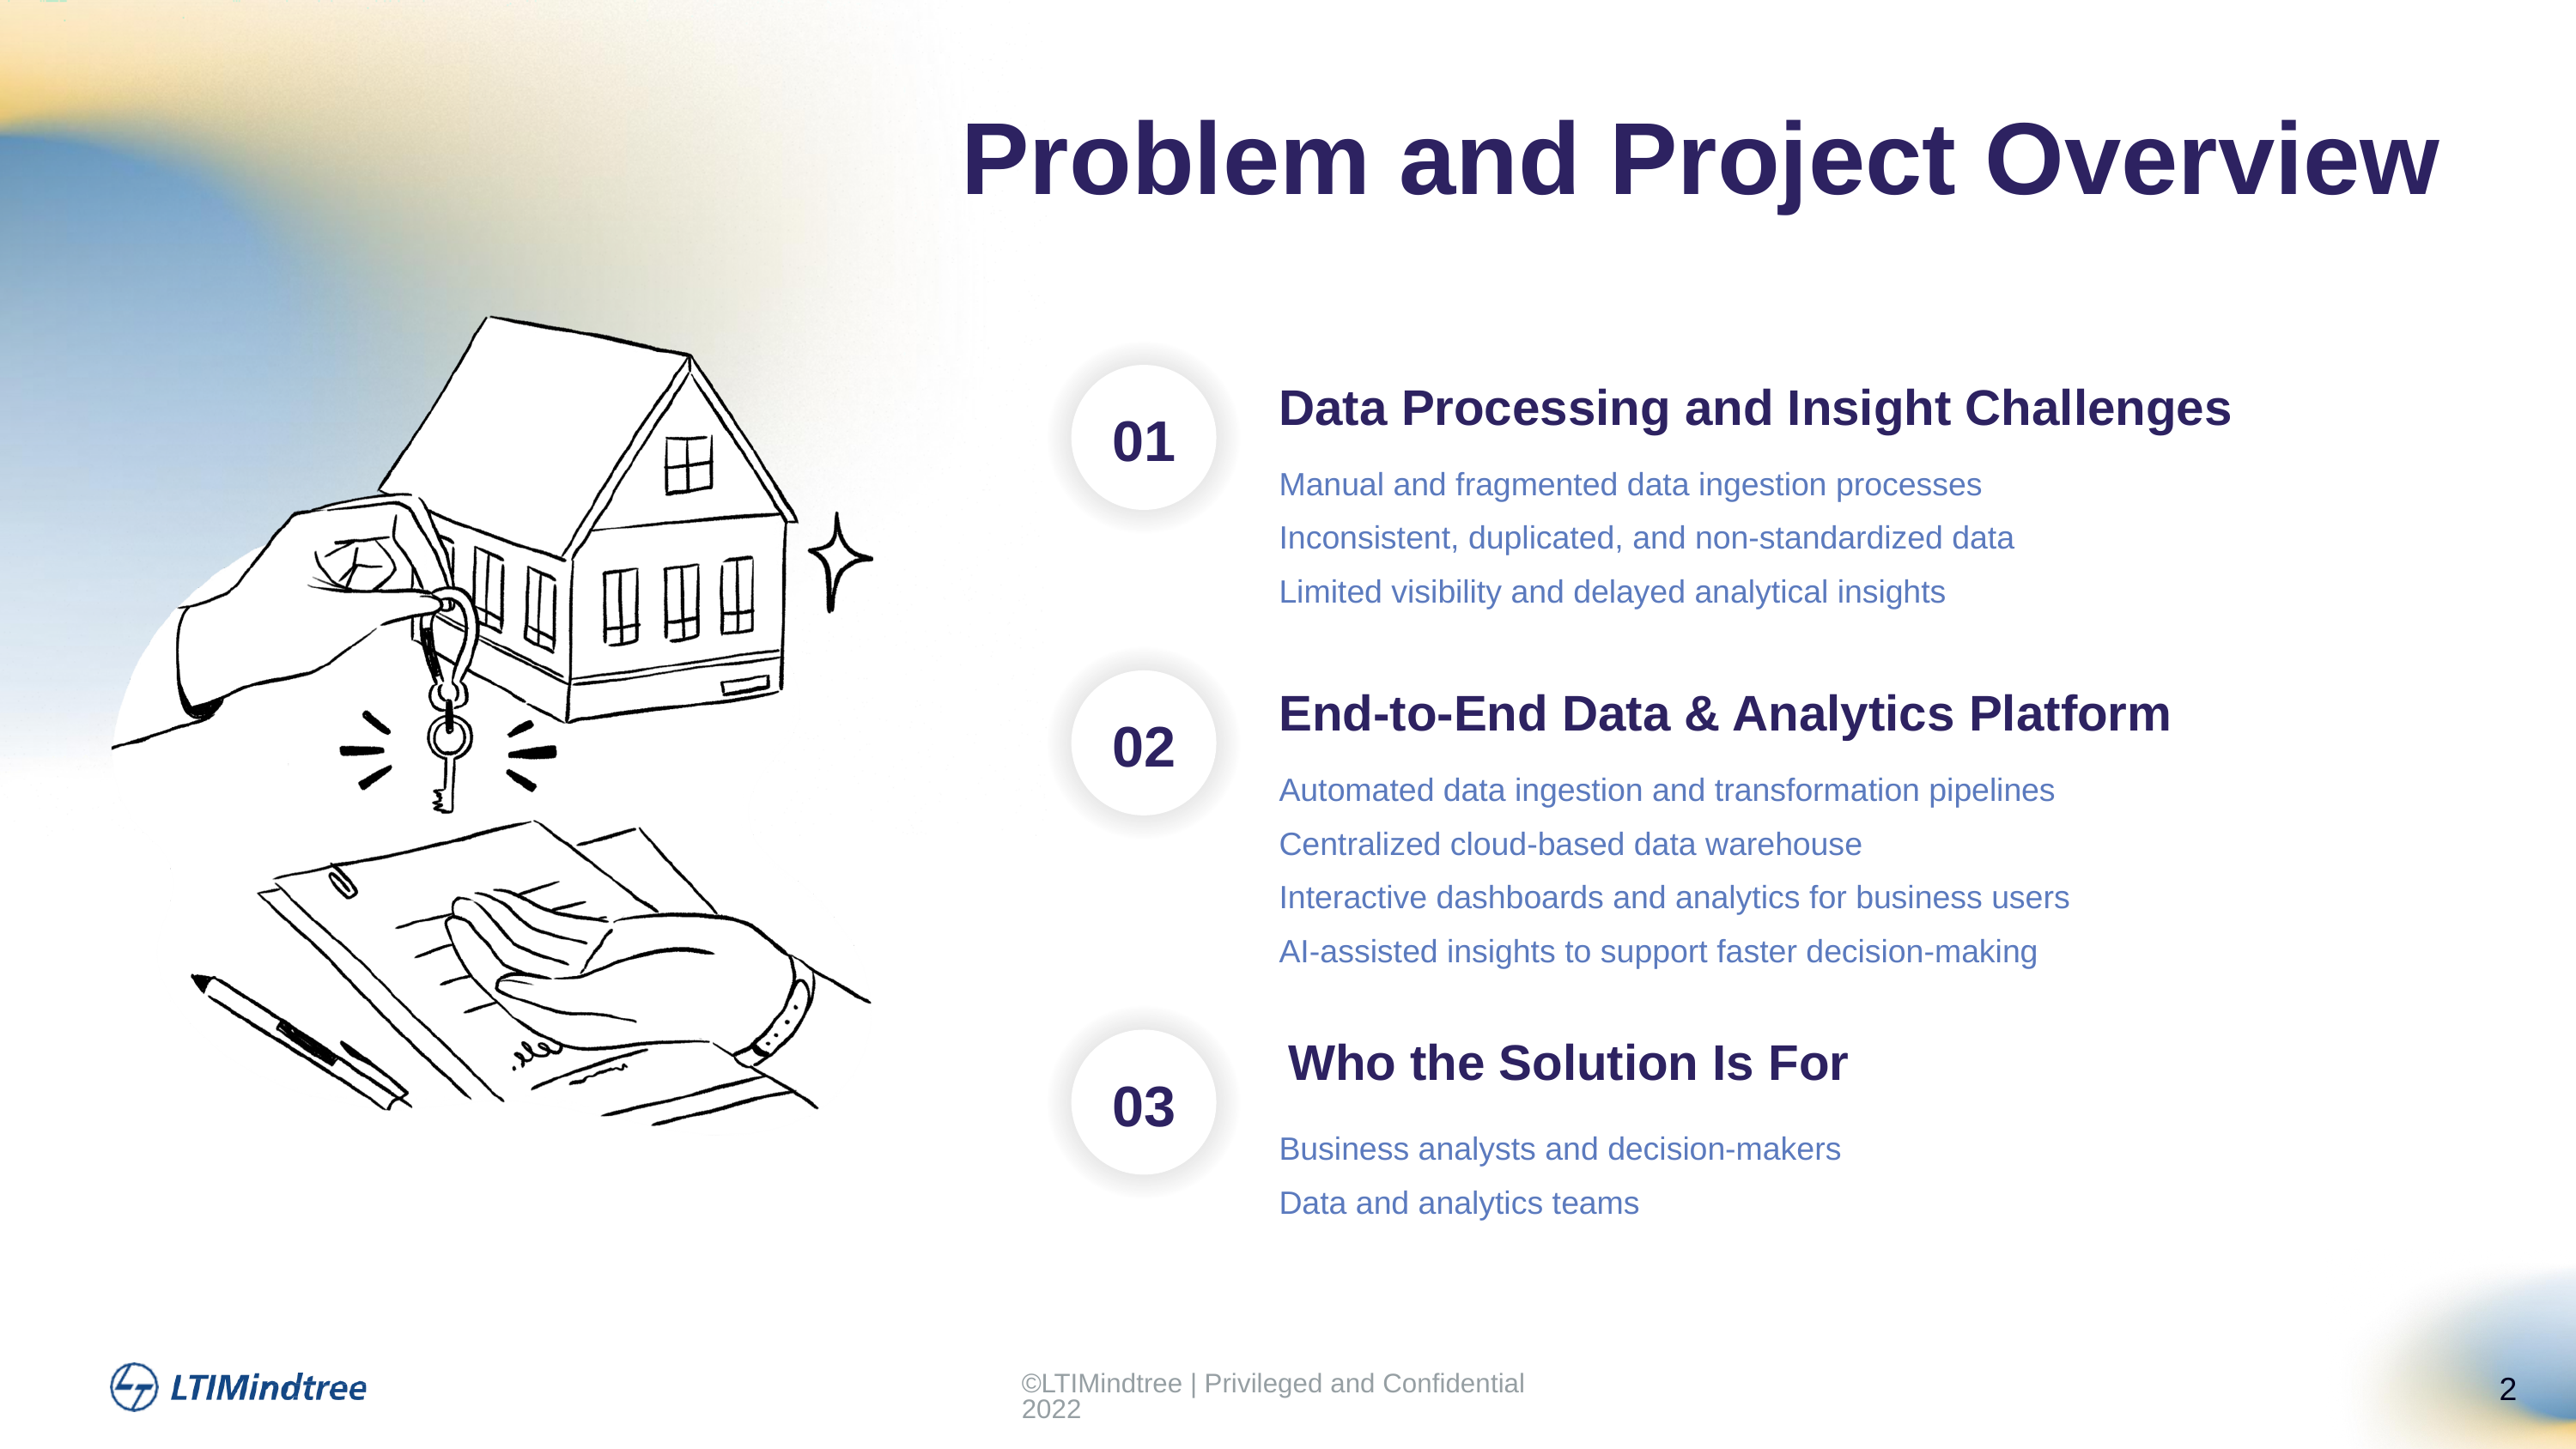

Problem and Project Overview

Data Processing and Insight Challenges
01
Manual and fragmented data ingestion processes
Inconsistent, duplicated, and non-standardized data
Limited visibility and delayed analytical insights

End-to-End Data & Analytics Platform
02
Automated data ingestion and transformation pipelines
Centralized cloud-based data warehouse
Interactive dashboards and analytics for business users
AI-assisted insights to support faster decision-making

Who the Solution Is For

03
Business analysts and decision-makers
Data and analytics teams

©LTIMindtree | Privileged and Confidential 2022
2